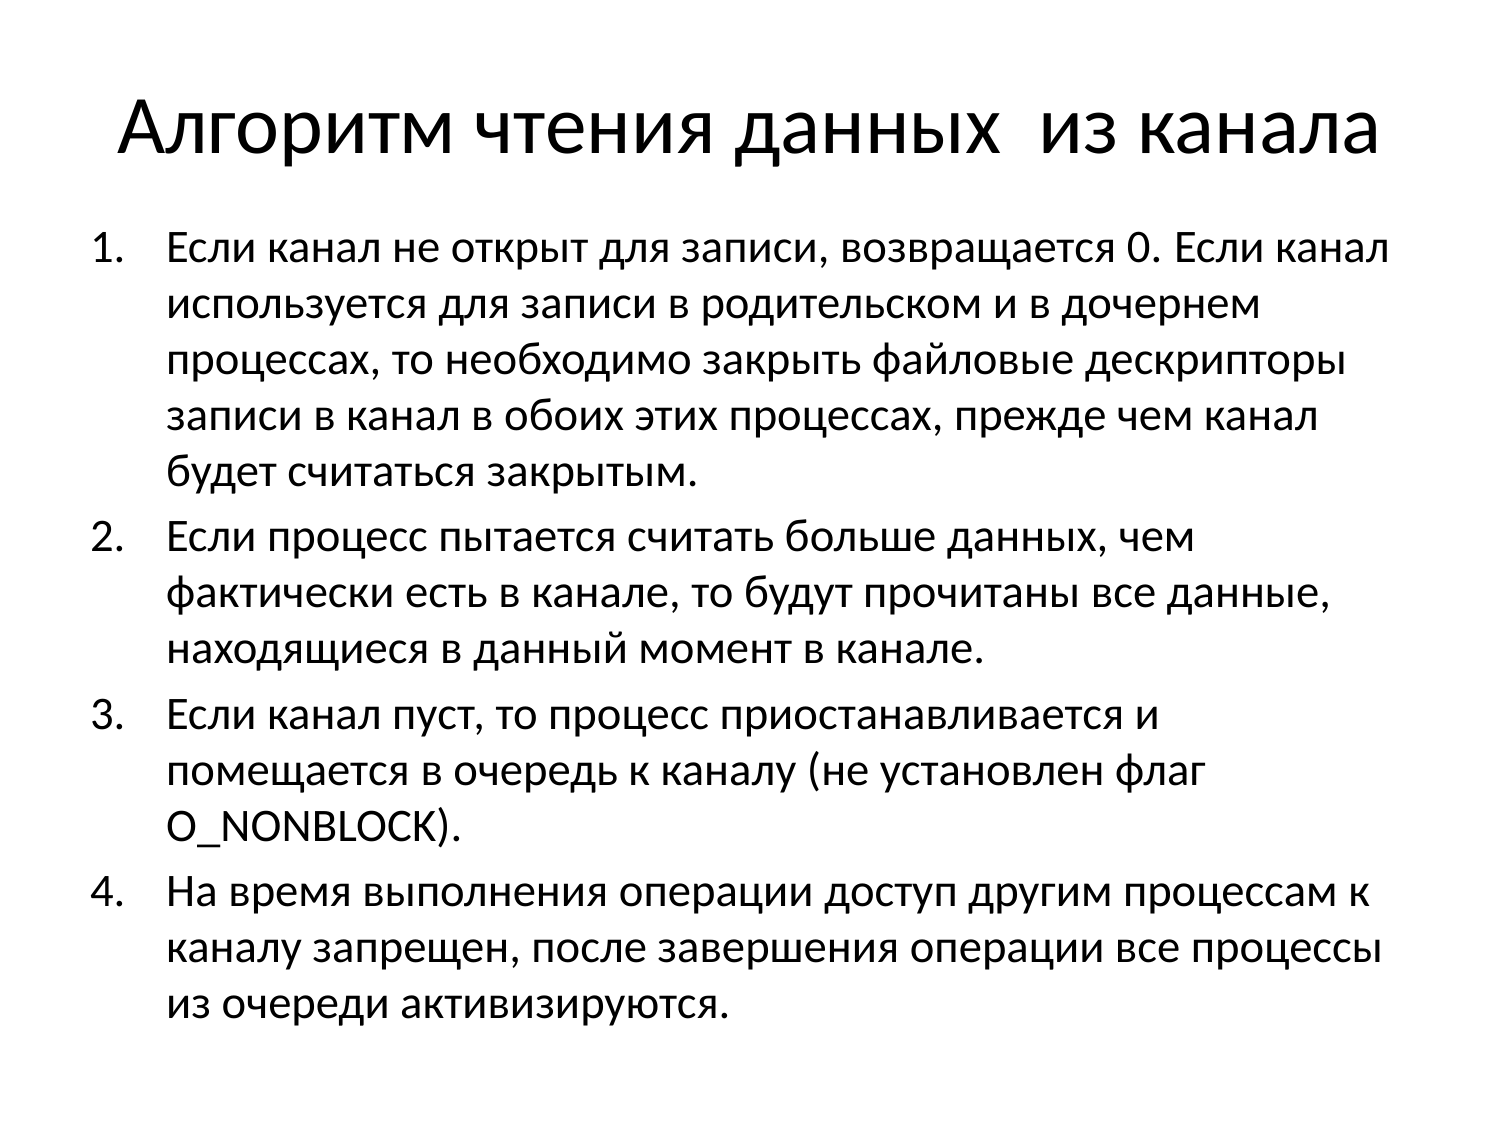

# Алгоритм чтения данных  из канала
Если канал не открыт для записи, возвращается 0. Если канал используется для записи в родительском и в дочернем процессах, то необходимо закрыть файловые дескрипторы записи в канал в обоих этих процессах, прежде чем канал будет считаться закрытым.
Если процесс пытается считать больше данных, чем фактически есть в канале, то будут прочитаны все данные, находящиеся в данный момент в канале.
Если канал пуст, то процесс приостанавливается и помещается в очередь к каналу (не установлен флаг O_NONBLOCK).
На время выполнения операции доступ другим процессам к каналу запрещен, после завершения операции все процессы из очереди активизируются.